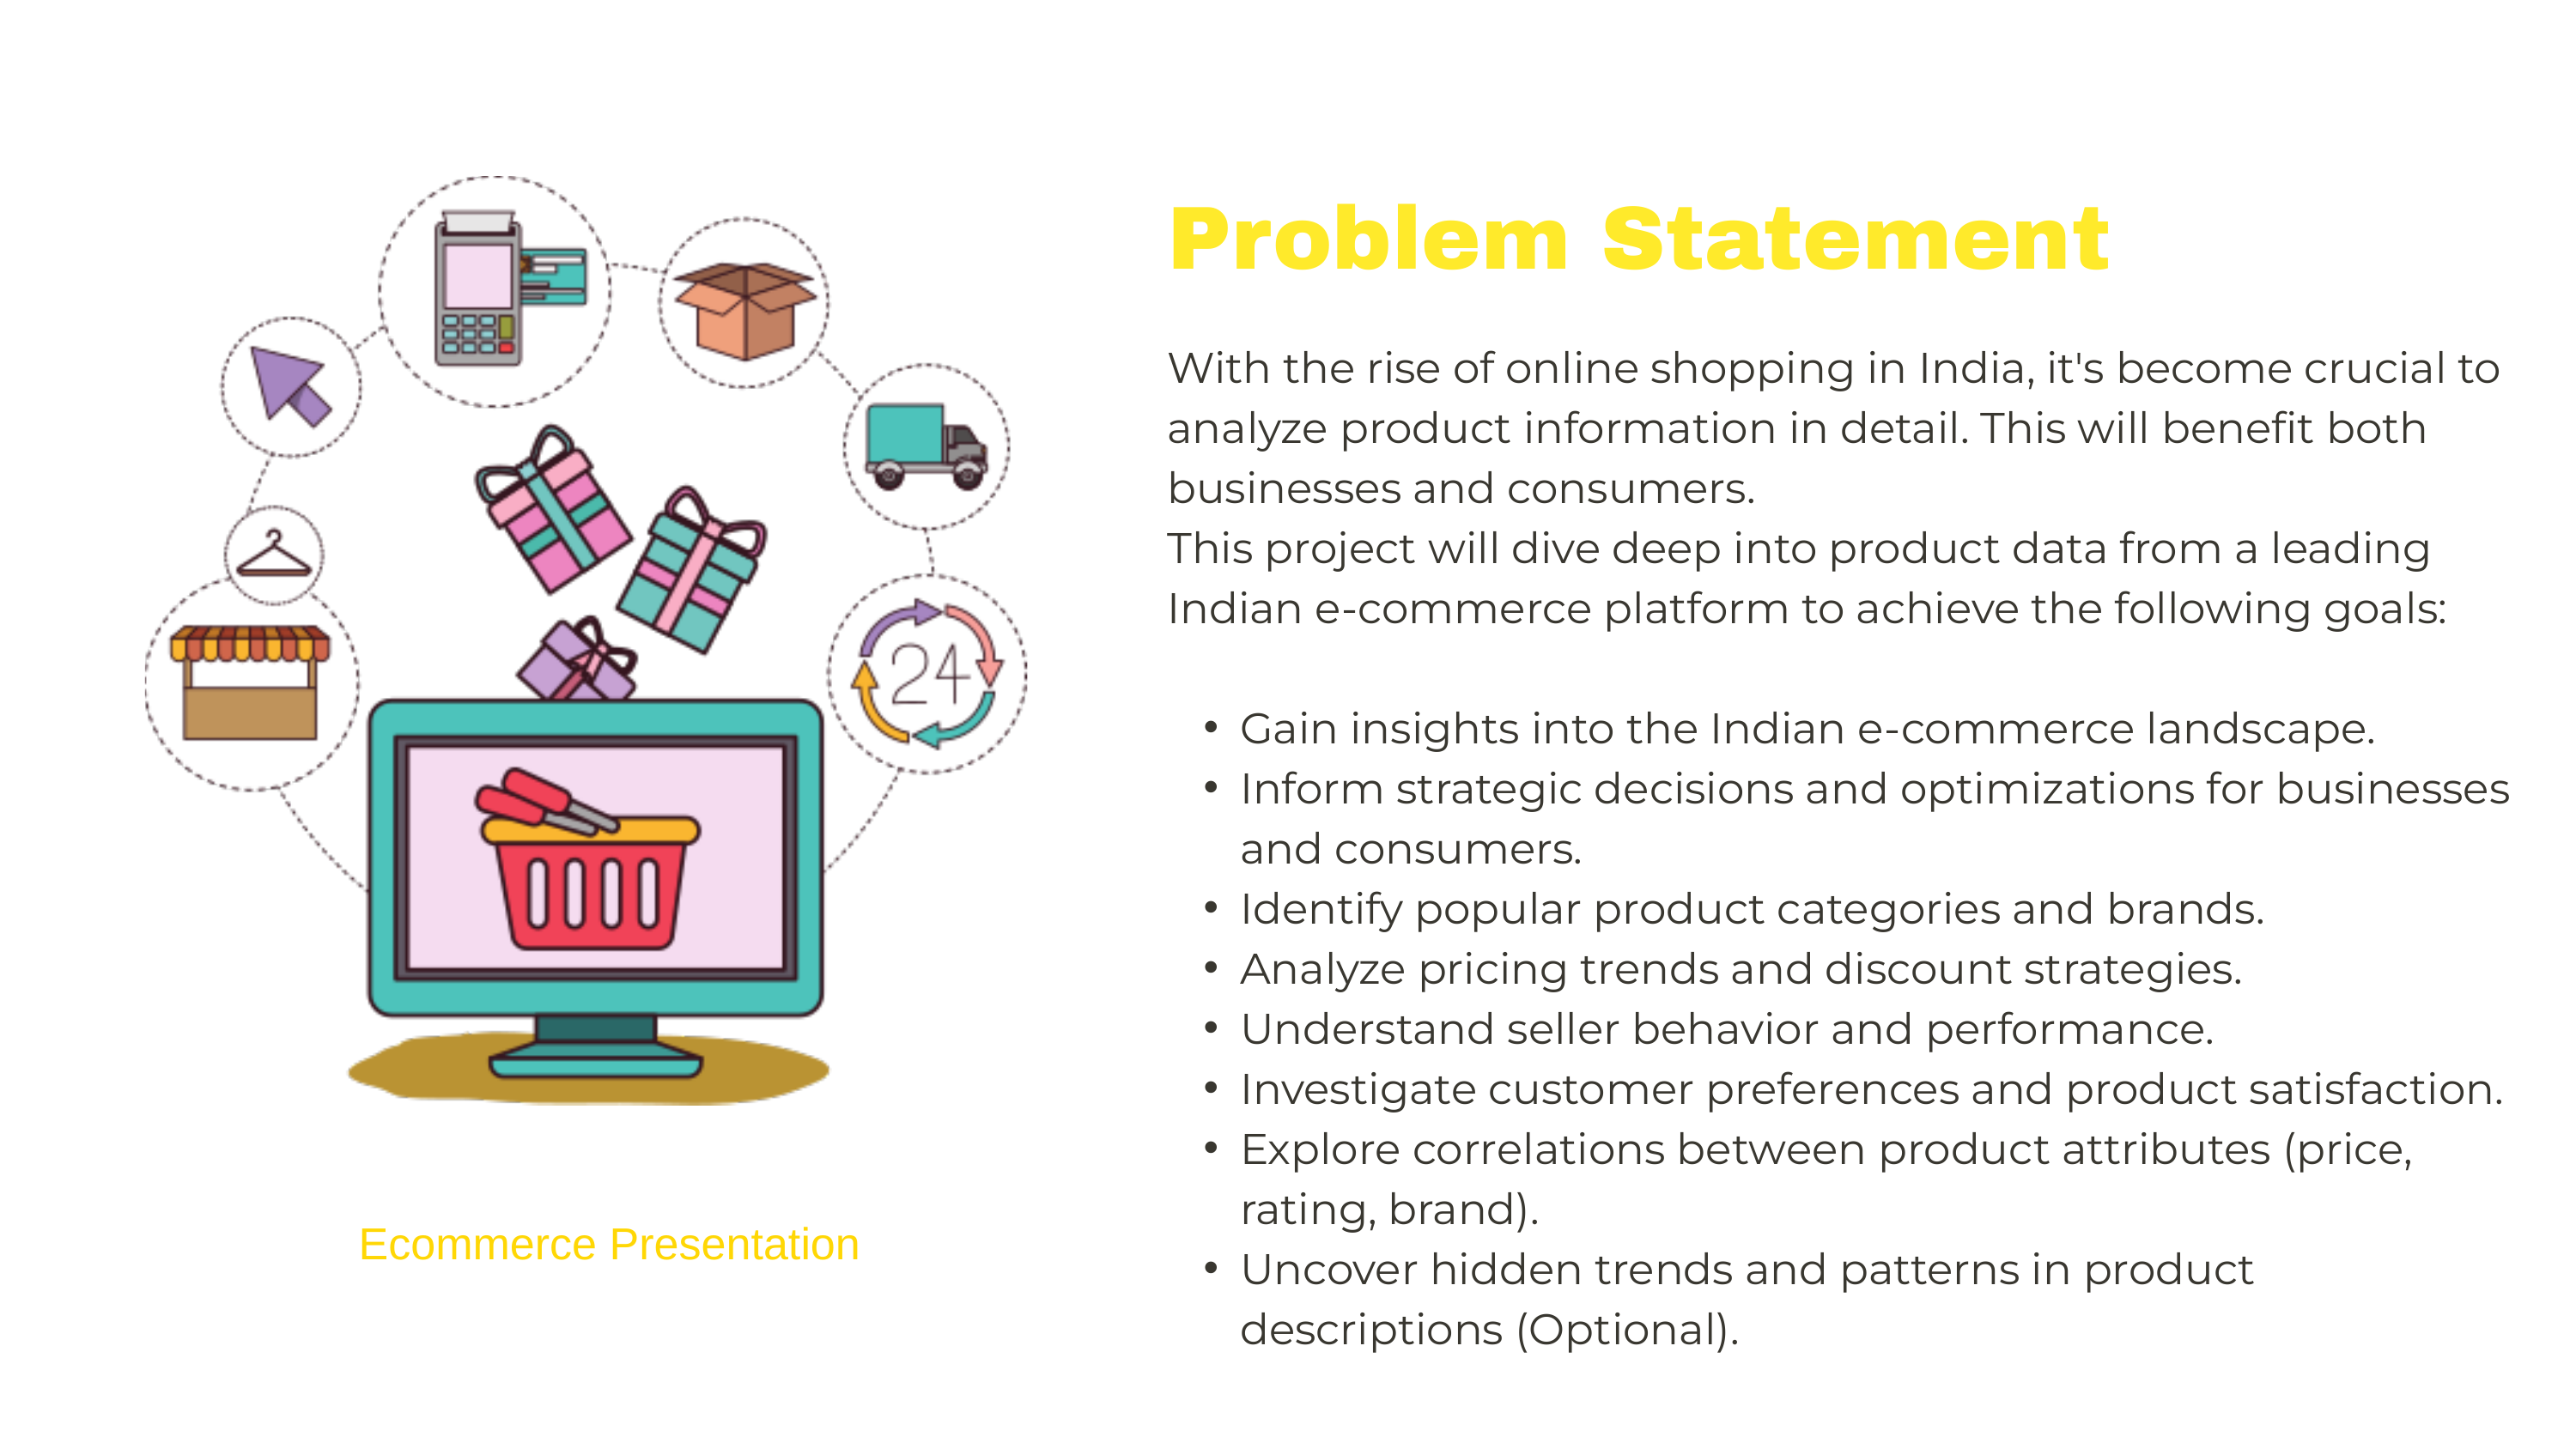

Problem Statement

With the rise of online shopping in India, it's become crucial to analyze product information in detail. This will benefit both businesses and consumers.
This project will dive deep into product data from a leading Indian e-commerce platform to achieve the following goals:

Gain insights into the Indian e-commerce landscape.
Inform strategic decisions and optimizations for businesses and consumers.
Identify popular product categories and brands.
Analyze pricing trends and discount strategies.
Understand seller behavior and performance.
Investigate customer preferences and product satisfaction.
Explore correlations between product attributes (price, rating, brand).
Uncover hidden trends and patterns in product descriptions (Optional).

Ecommerce Presentation